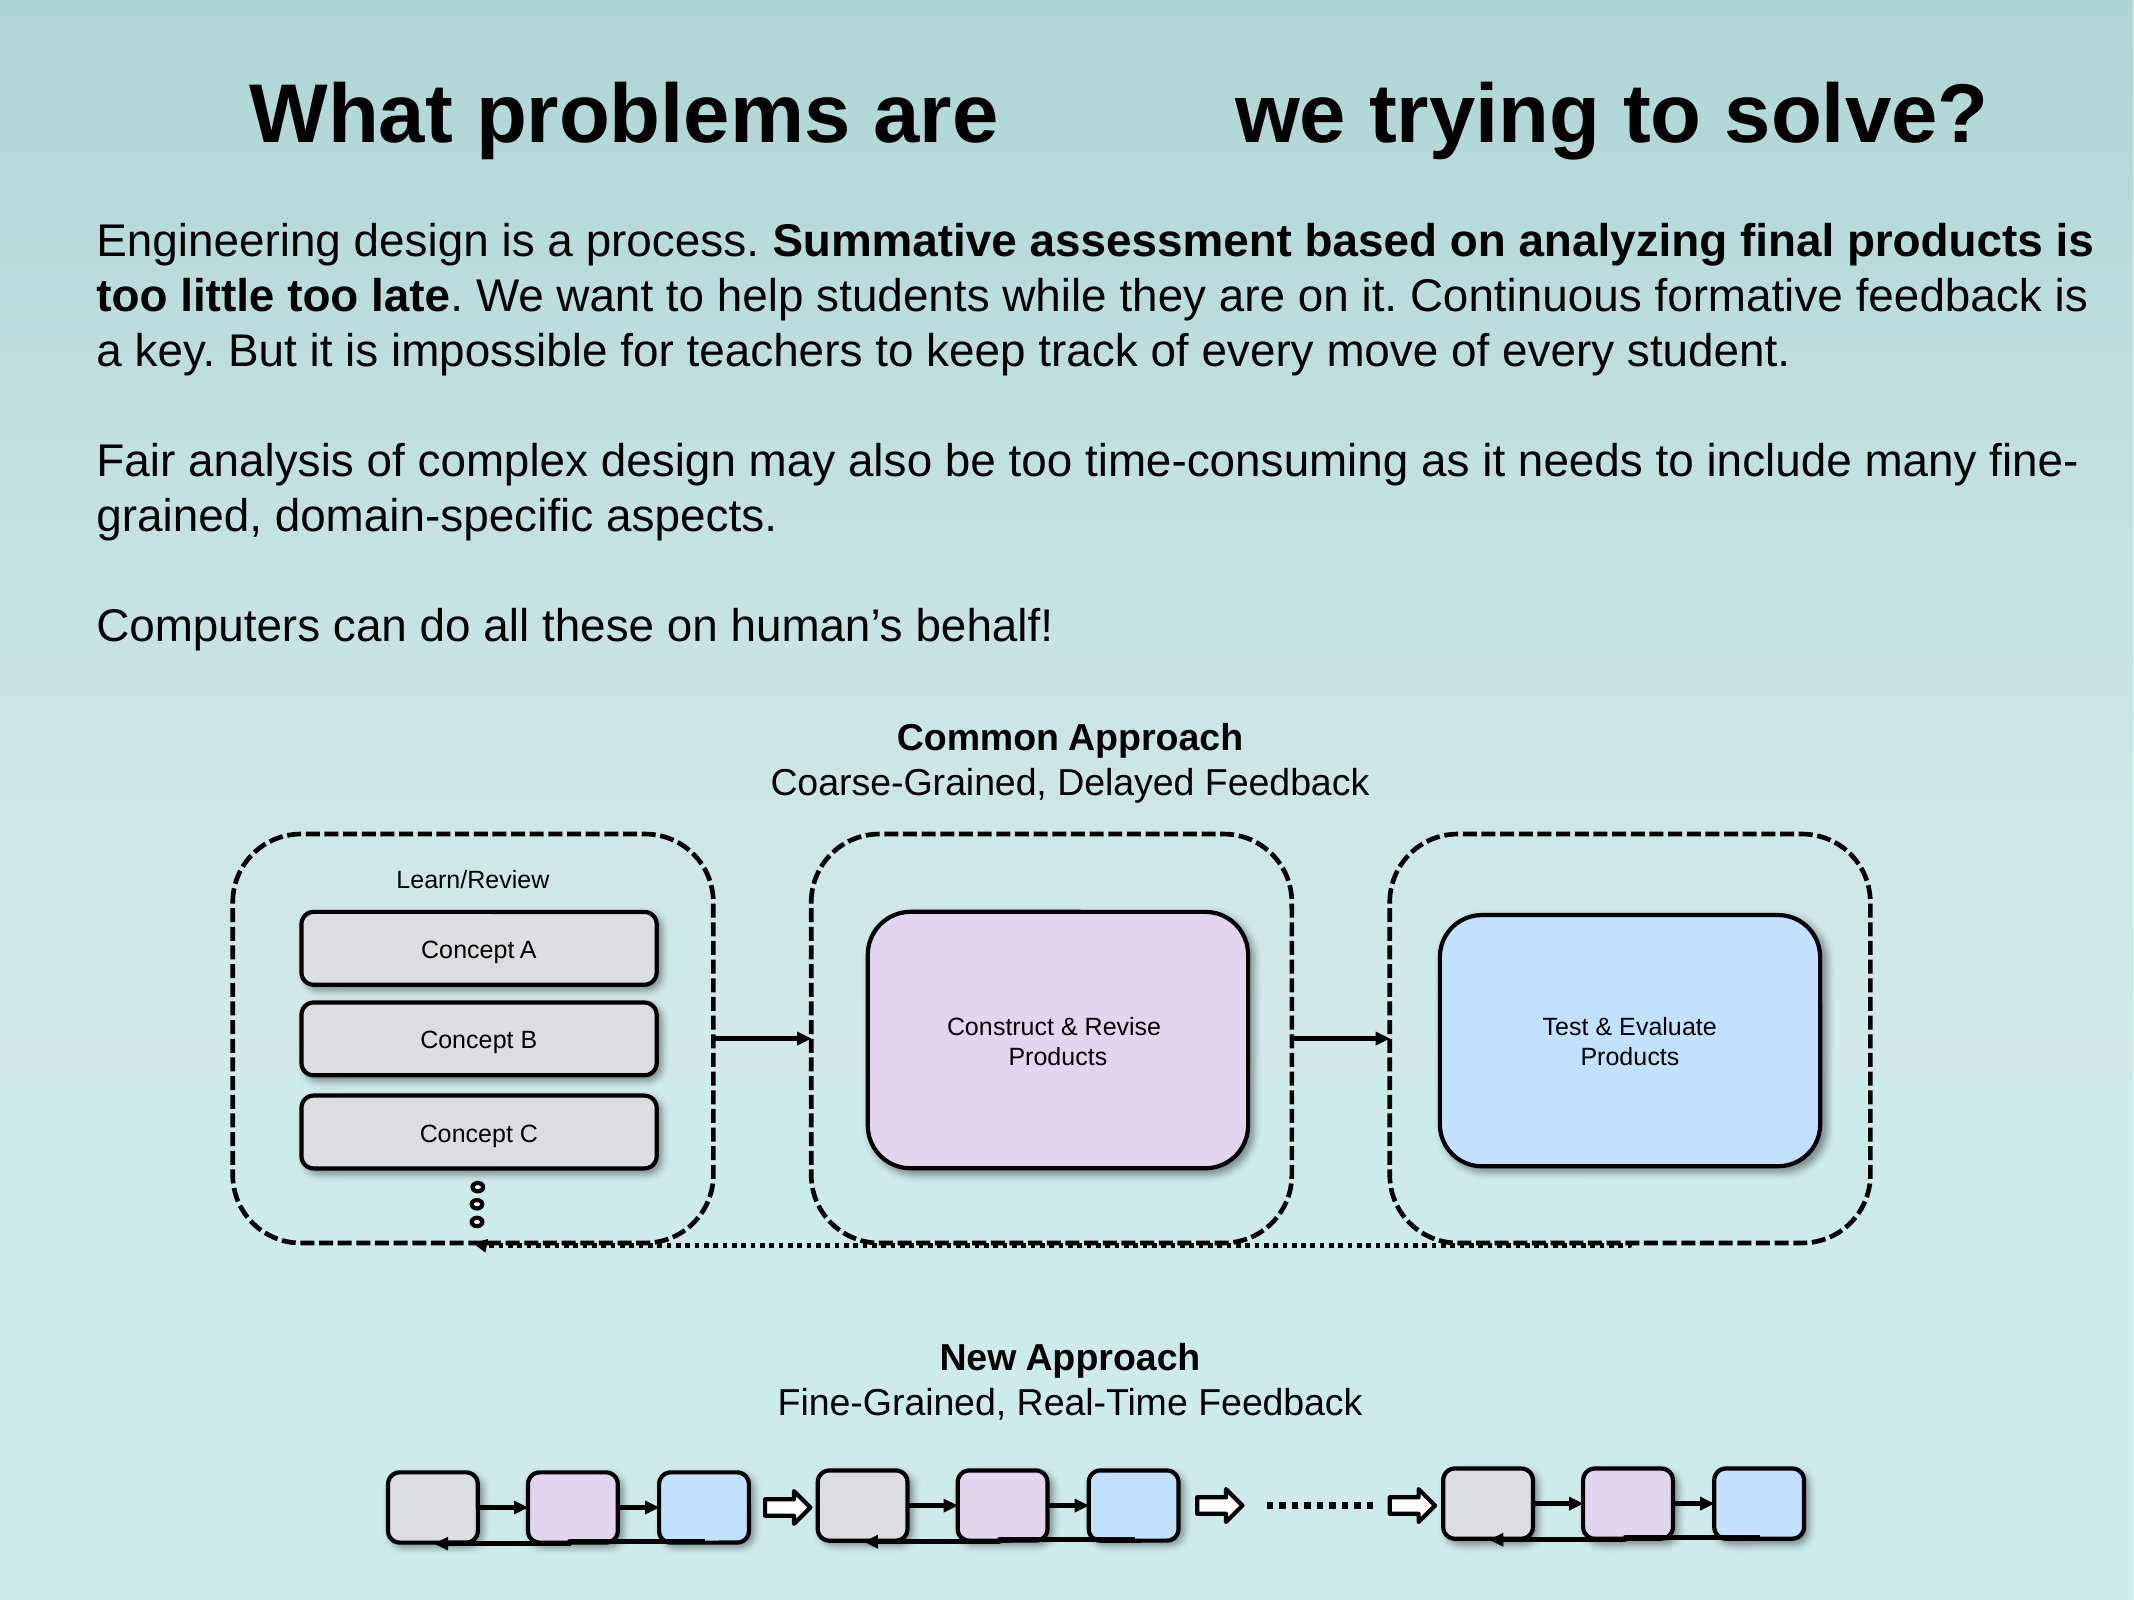

What problems are we trying to solve?
Engineering design is a process. Summative assessment based on analyzing final products is too little too late. We want to help students while they are on it. Continuous formative feedback is a key. But it is impossible for teachers to keep track of every move of every student.

Fair analysis of complex design may also be too time-consuming as it needs to include many fine-grained, domain-specific aspects.

Computers can do all these on human’s behalf!
Common Approach
Coarse-Grained, Delayed Feedback

Learn/Review
Concept A
Construct & Revise
Products
Test & Evaluate
Products
Concept B
Concept C

New Approach
Fine-Grained, Real-Time Feedback